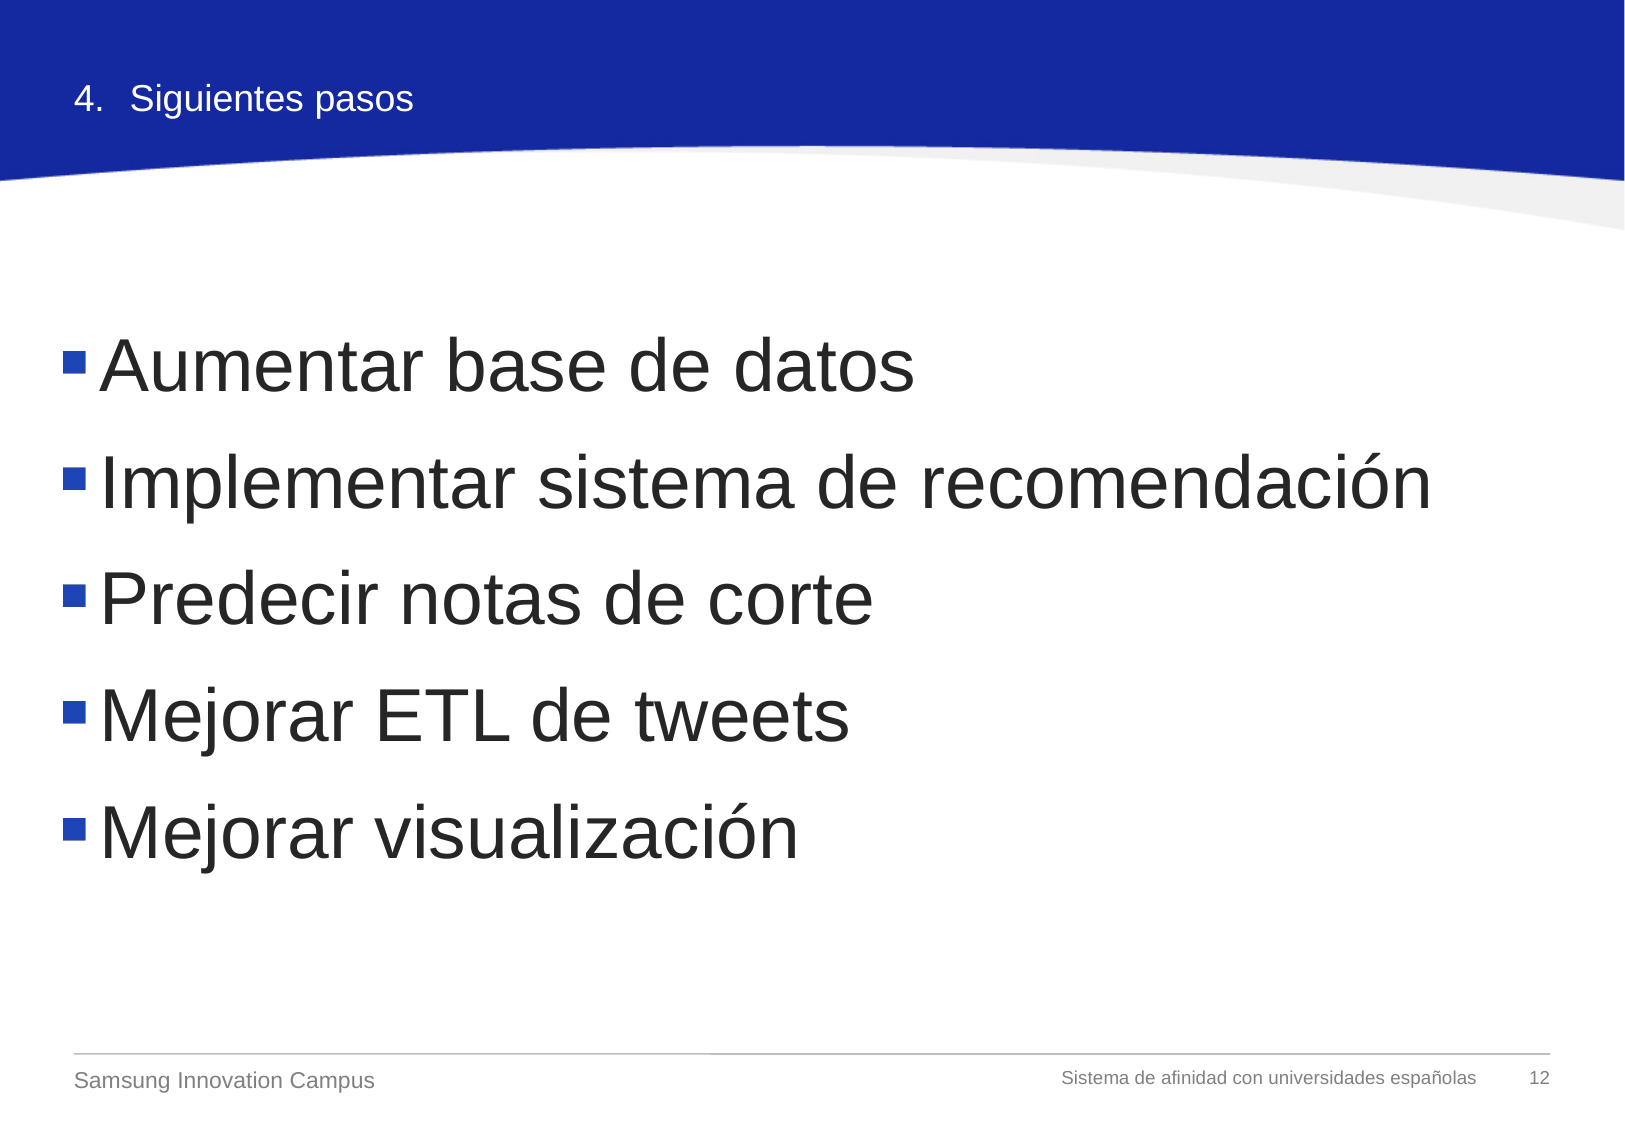

4.
Siguientes pasos

Aumentar base de datos

Implementar sistema de recomendación

Predecir notas de corte

Mejorar ETL de tweets

Mejorar visualización